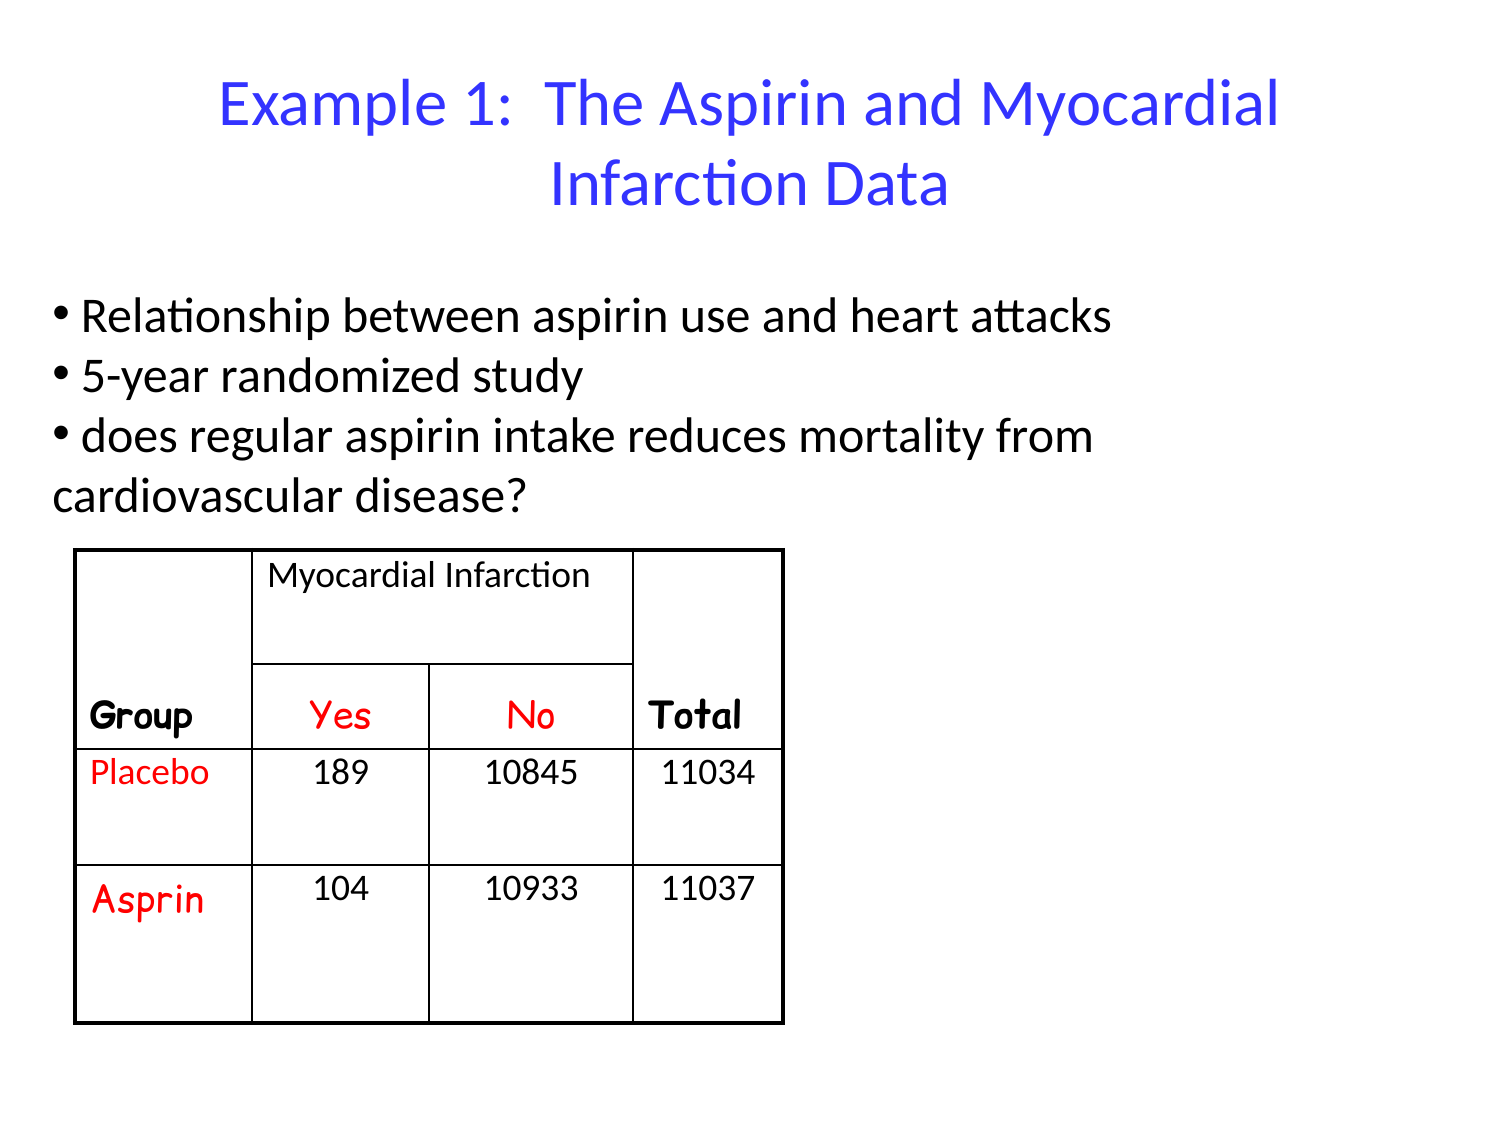

# Example 1:  The Aspirin and Myocardial Infarction Data
 Relationship between aspirin use and heart attacks
 5-year randomized study
 does regular aspirin intake reduces mortality from cardiovascular disease?
| Group | Myocardial Infarction |  | Total |
| --- | --- | --- | --- |
|  | Yes | No |  |
| Placebo | 189 | 10845 | 11034 |
| Asprin | 104 | 10933 | 11037 |